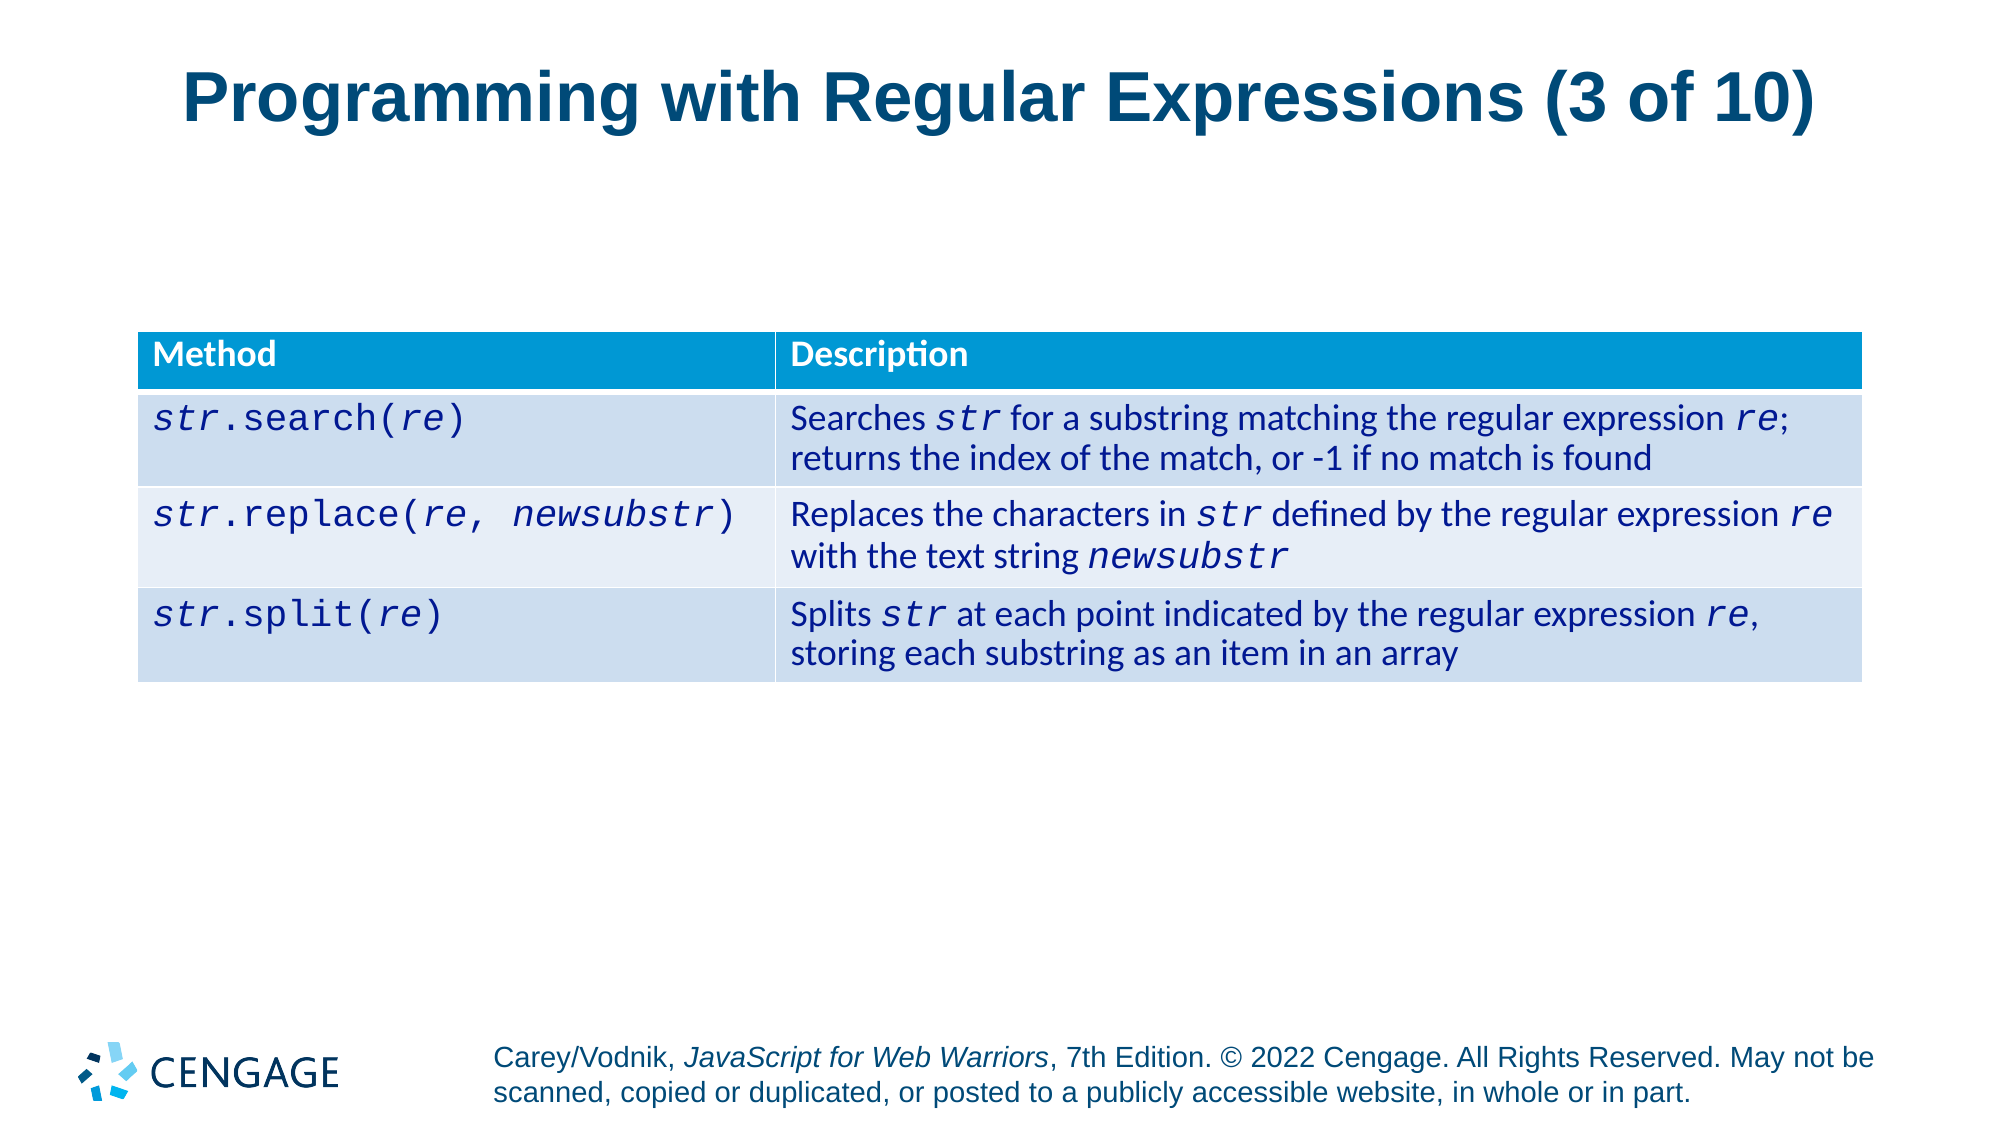

# Programming with Regular Expressions (3 of 10)
| Method | Description |
| --- | --- |
| str.search(re) | Searches str for a substring matching the regular expression re; returns the index of the match, or -1 if no match is found |
| str.replace(re, newsubstr) | Replaces the characters in str defined by the regular expression re with the text string newsubstr |
| str.split(re) | Splits str at each point indicated by the regular expression re, storing each substring as an item in an array |